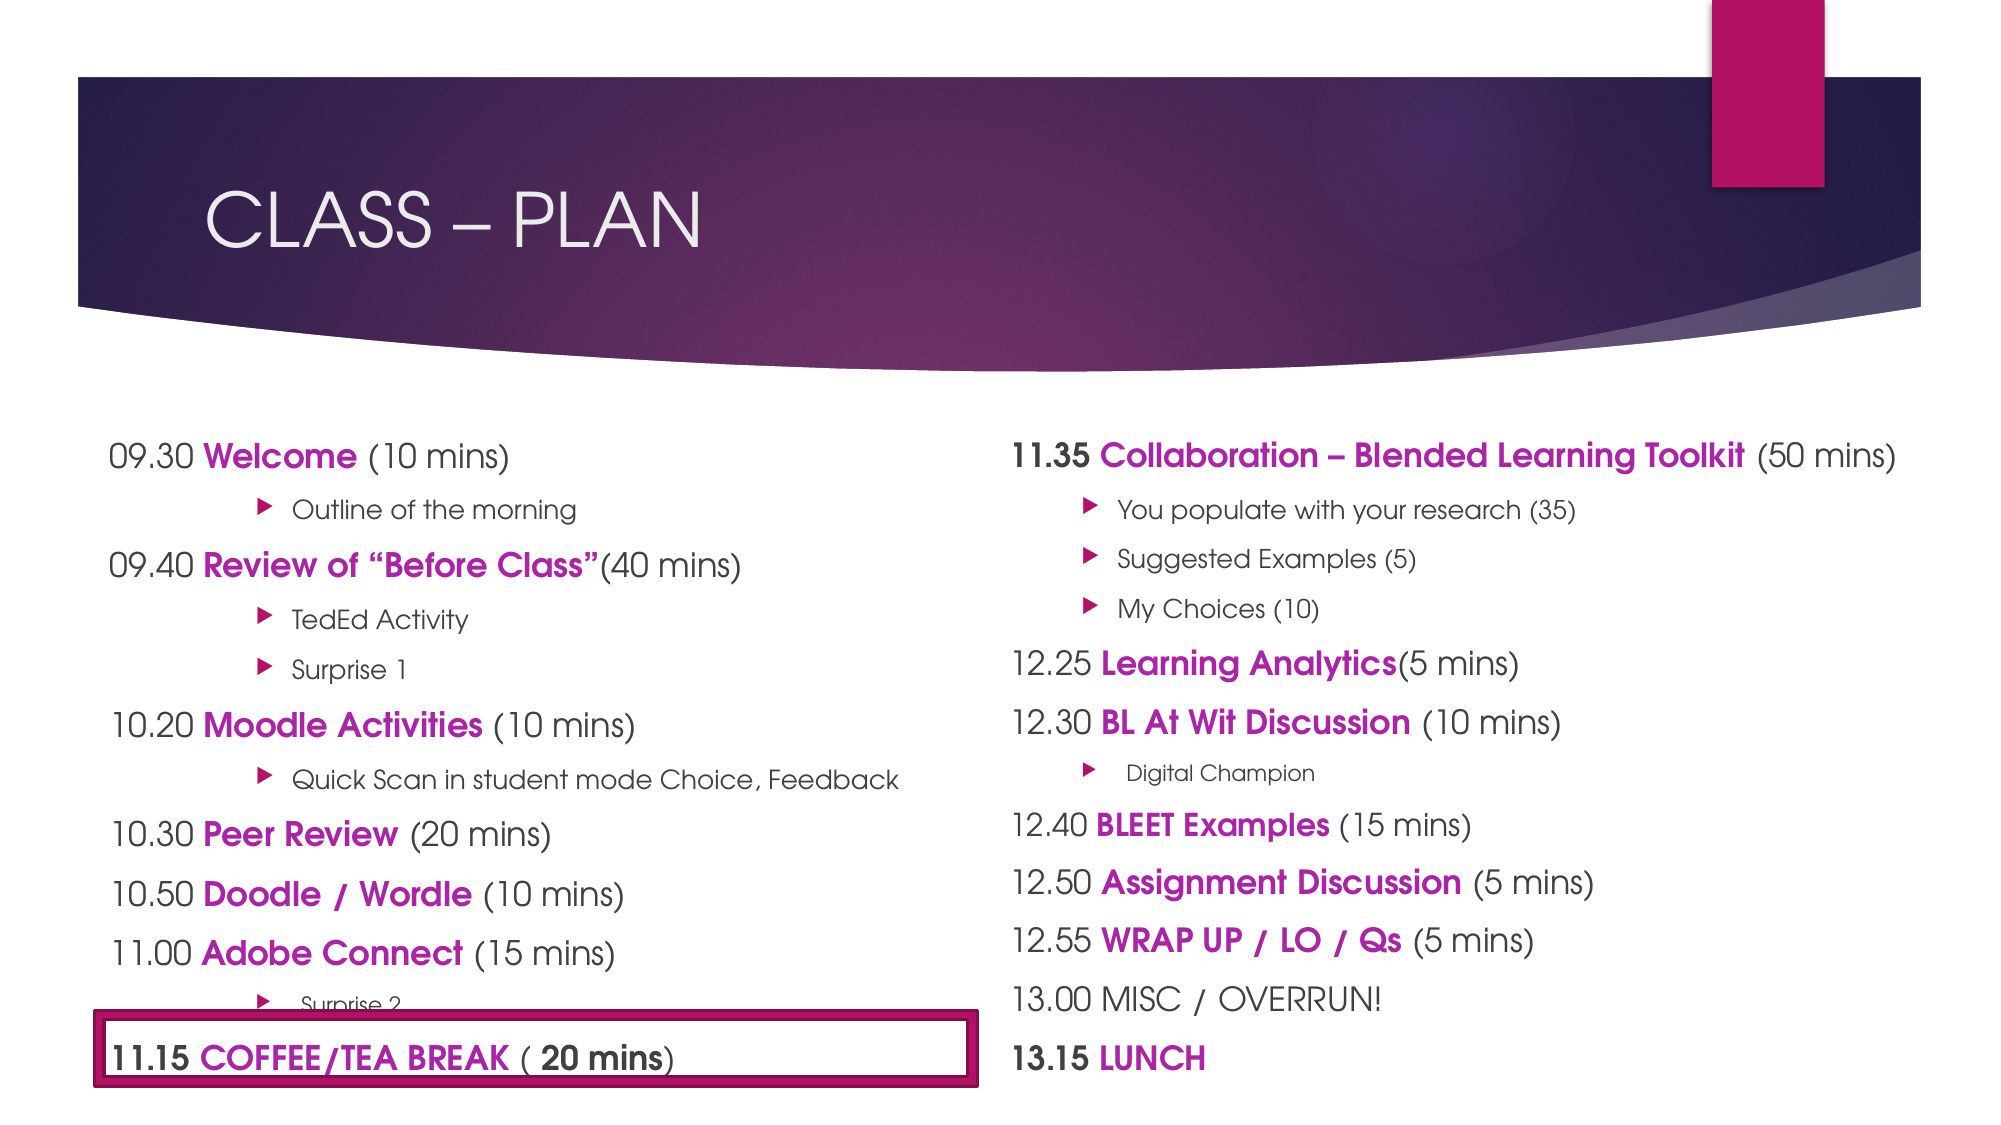

# CLASS – PLAN
09.30 Welcome (10 mins)
Outline of the morning
09.40 Review of “Before Class”(40 mins)
TedEd Activity
Surprise 1
10.20 Moodle Activities (10 mins)
Quick Scan in student mode Choice, Feedback
10.30 Peer Review (20 mins)
10.50 Doodle / Wordle (10 mins)
11.00 Adobe Connect (15 mins)
Surprise 2
11.15 COFFEE/TEA BREAK ( 20 mins)
11.35 Collaboration – Blended Learning Toolkit (50 mins)
You populate with your research (35)
Suggested Examples (5)
My Choices (10)
12.25 Learning Analytics(5 mins)
12.30 BL At Wit Discussion (10 mins)
Digital Champion
12.40 BLEET Examples (15 mins)
12.50 Assignment Discussion (5 mins)
12.55 WRAP UP / LO / Qs (5 mins)
13.00 MISC / OVERRUN!
13.15 LUNCH